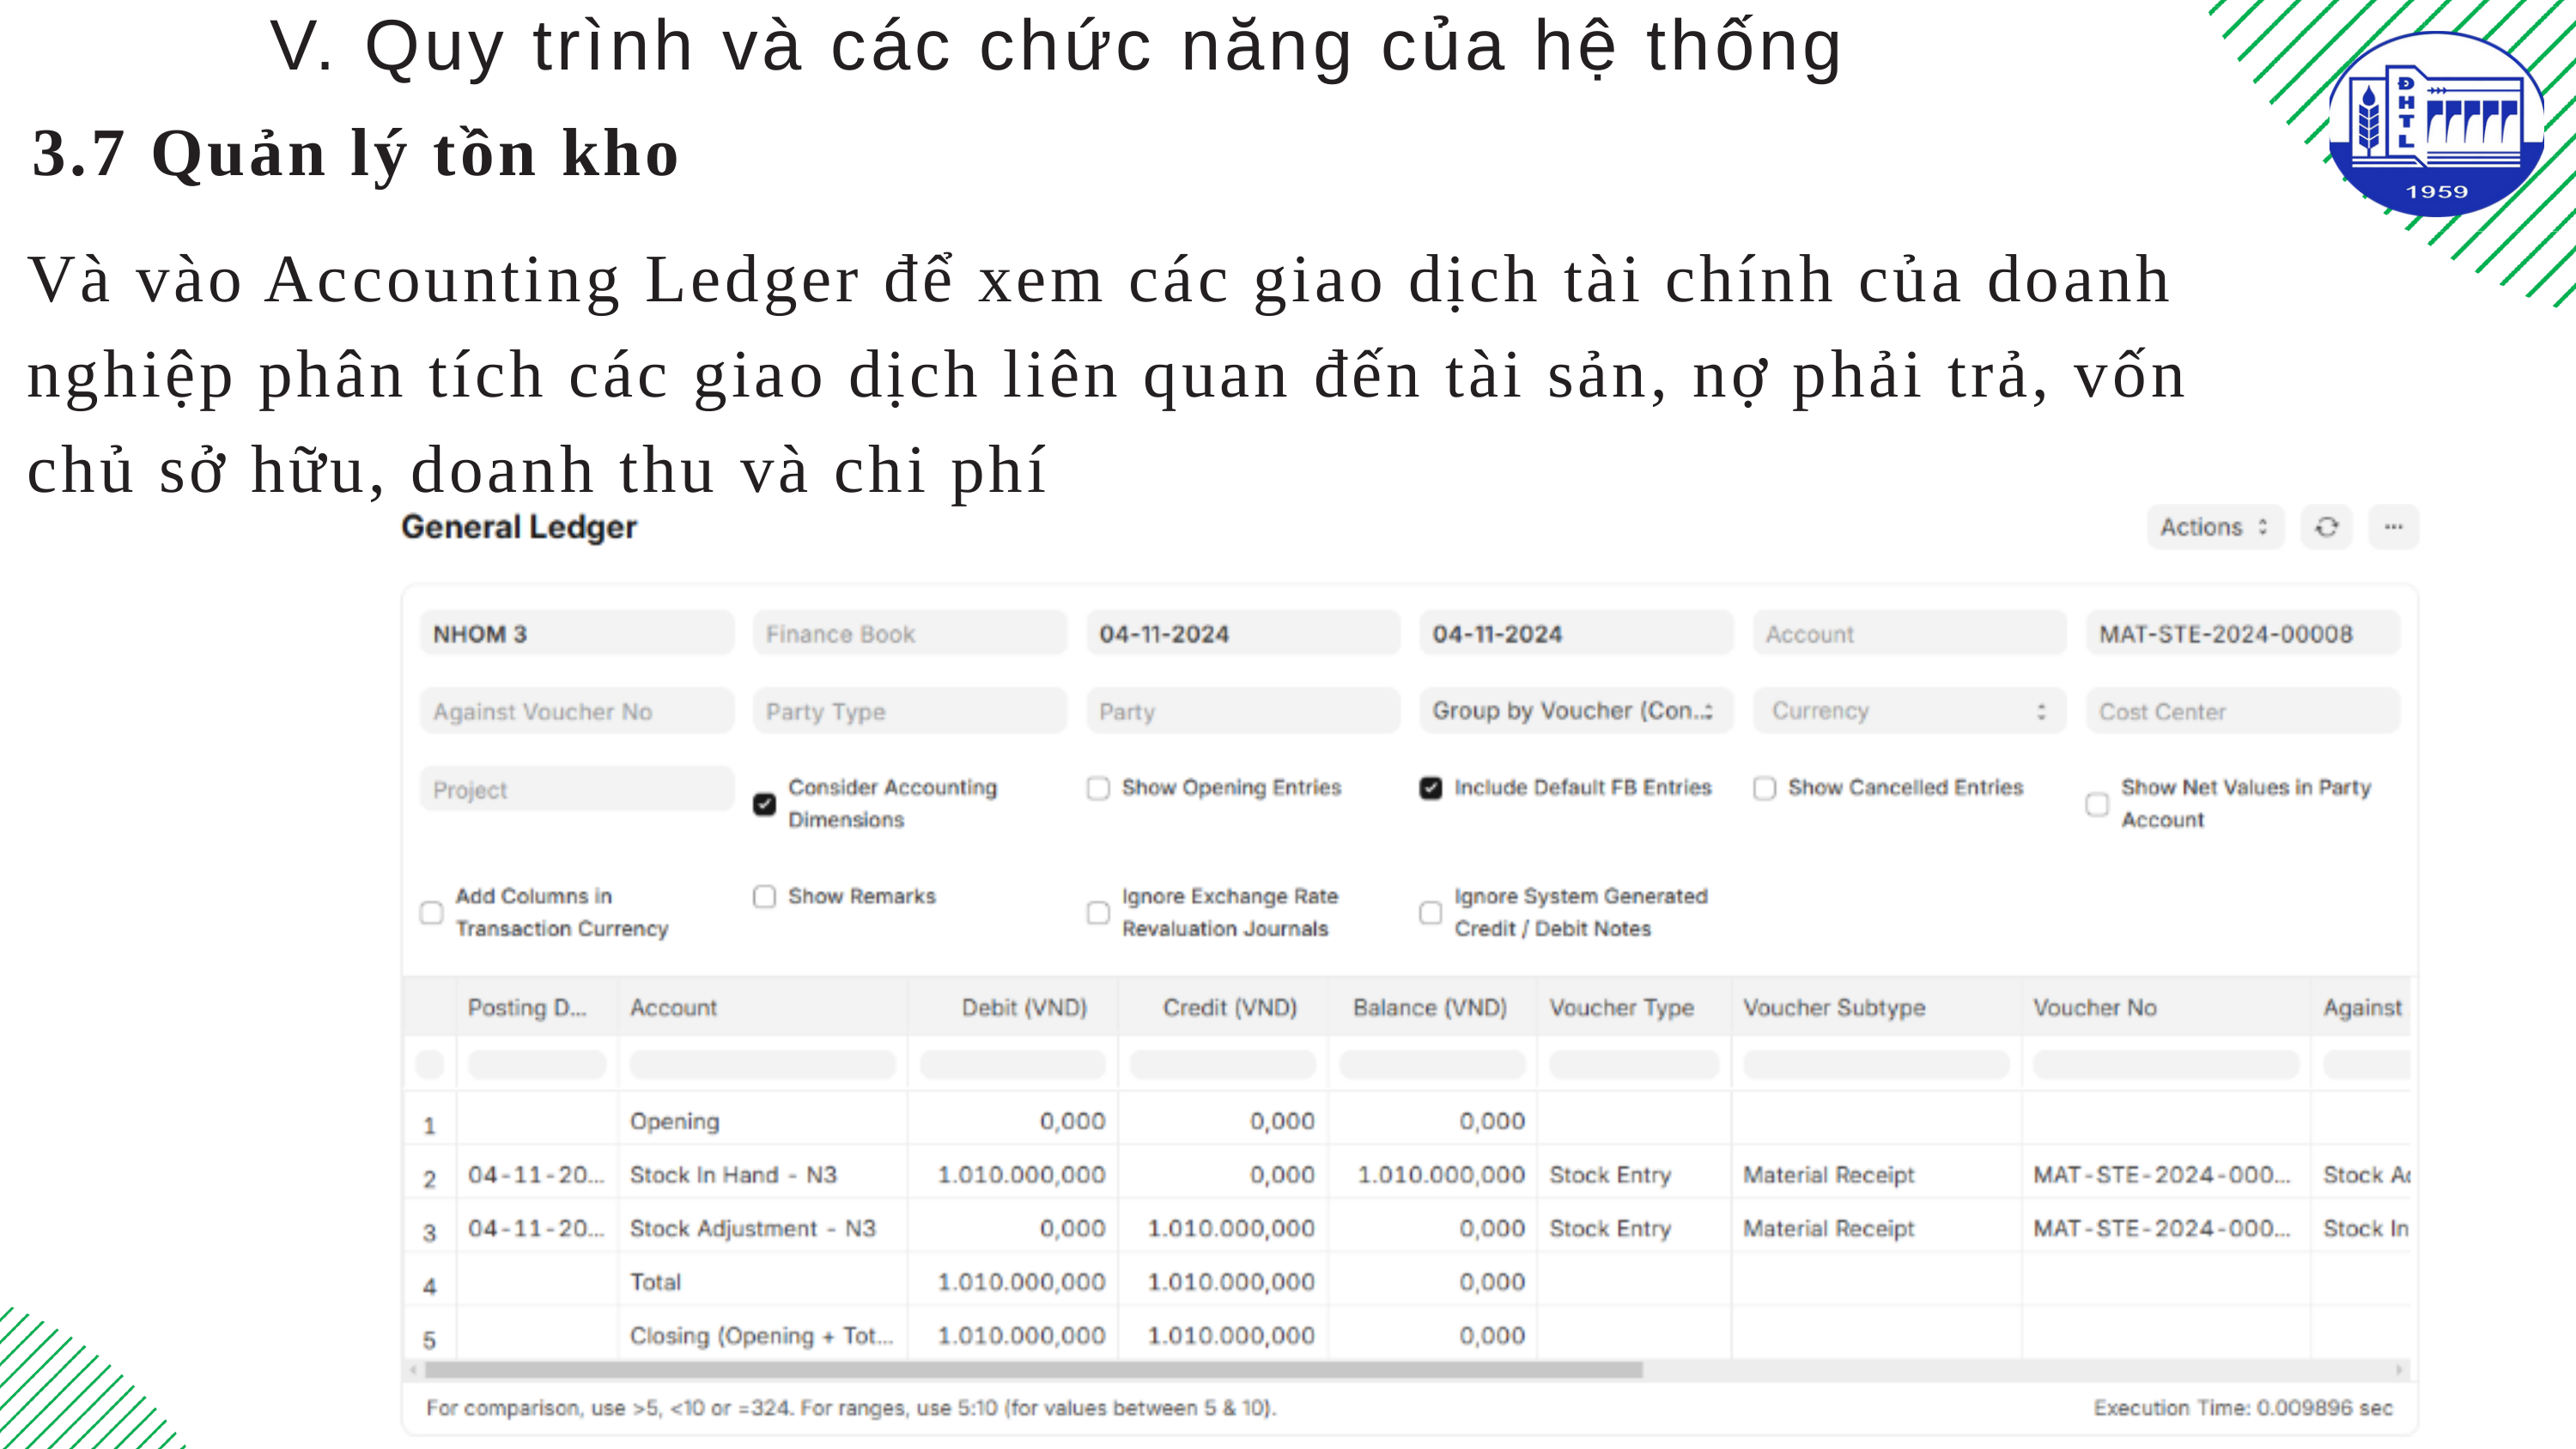

V. Quy trình và các chức năng của hệ thống

3.7 Quản lý tồn kho
Và vào Accounting Ledger để xem các giao dịch tài chính của doanh nghiệp phân tích các giao dịch liên quan đến tài sản, nợ phải trả, vốn chủ sở hữu, doanh thu và chi phí